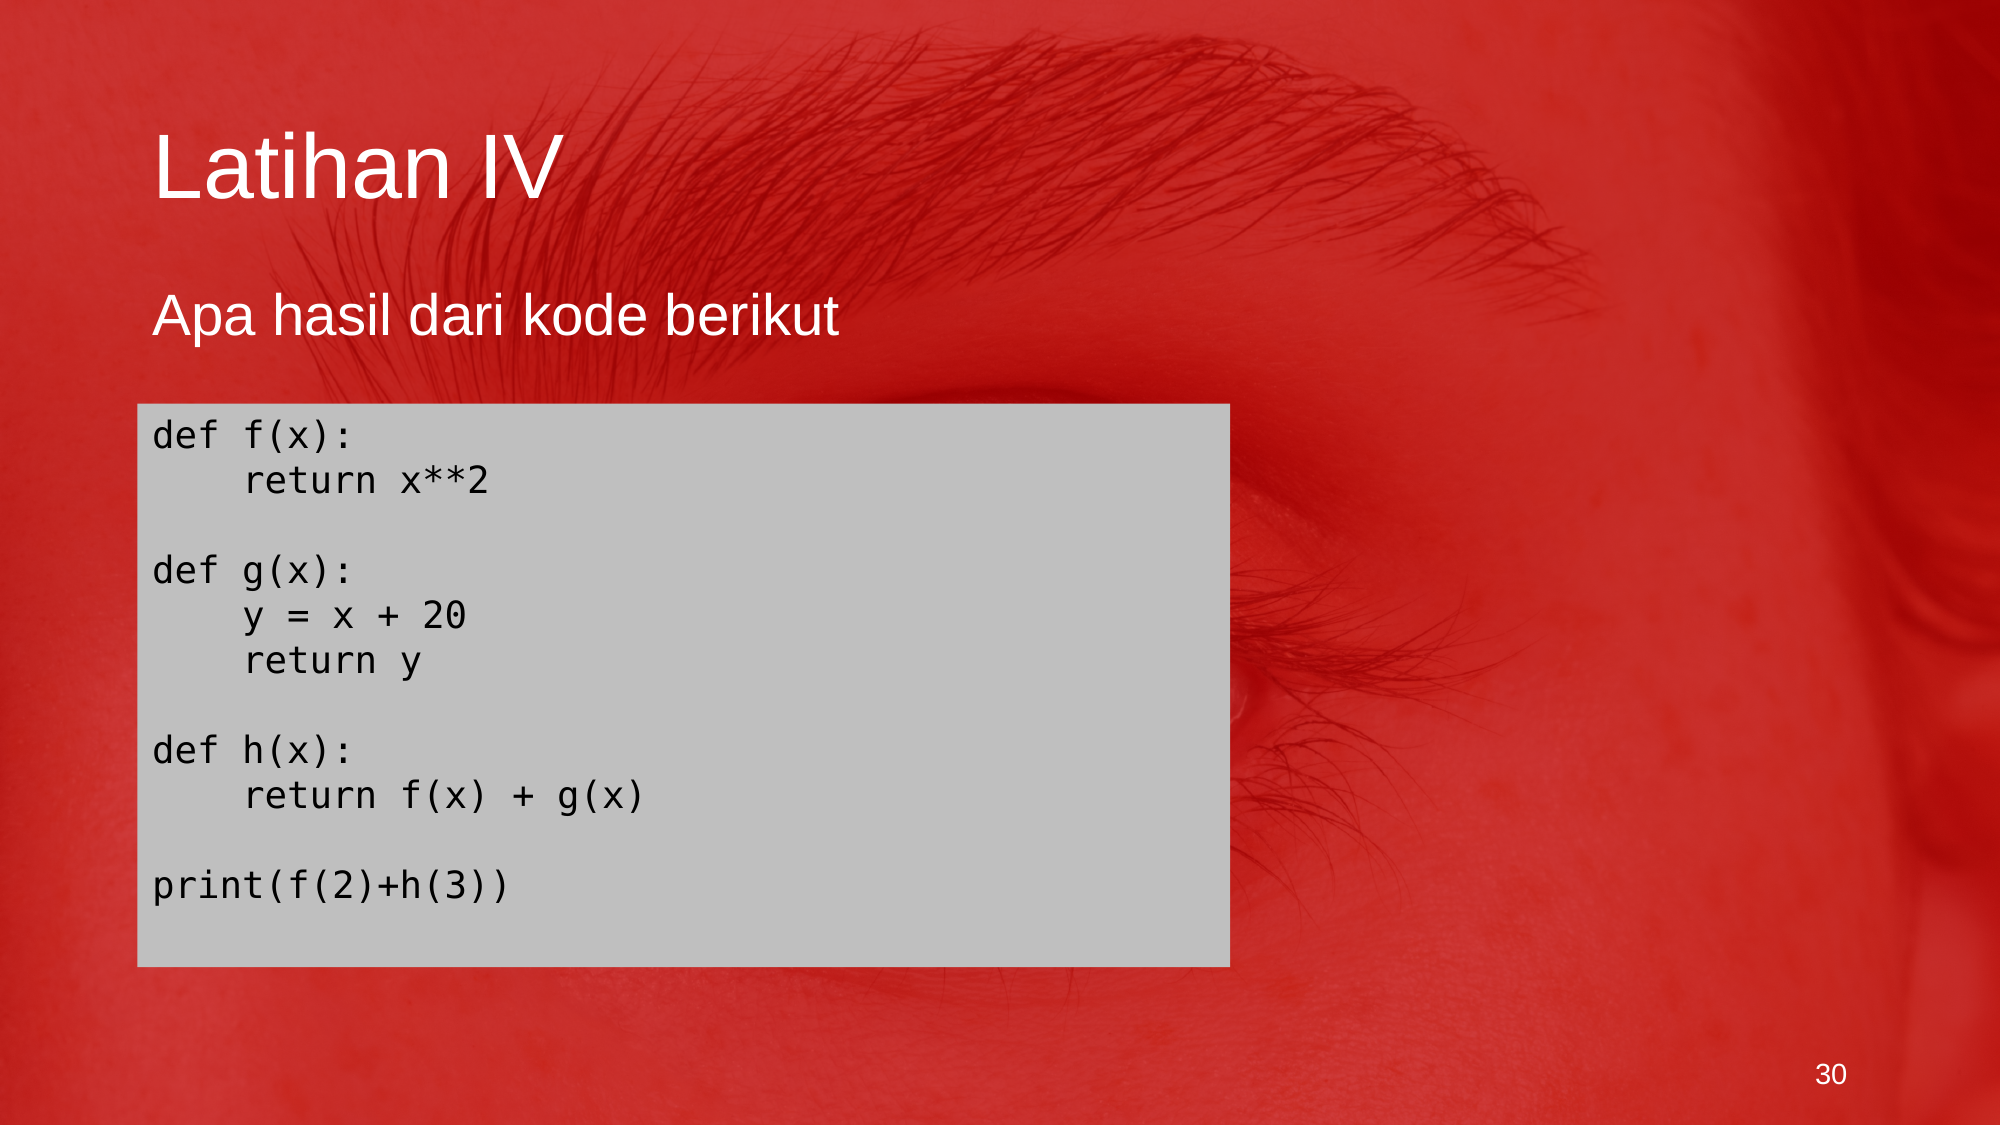

# Latihan IV
Apa hasil dari kode berikut
def f(x):
    return x**2

def g(x):
    y = x + 20
    return y

def h(x):
    return f(x) + g(x)

print(f(2)+h(3))
30